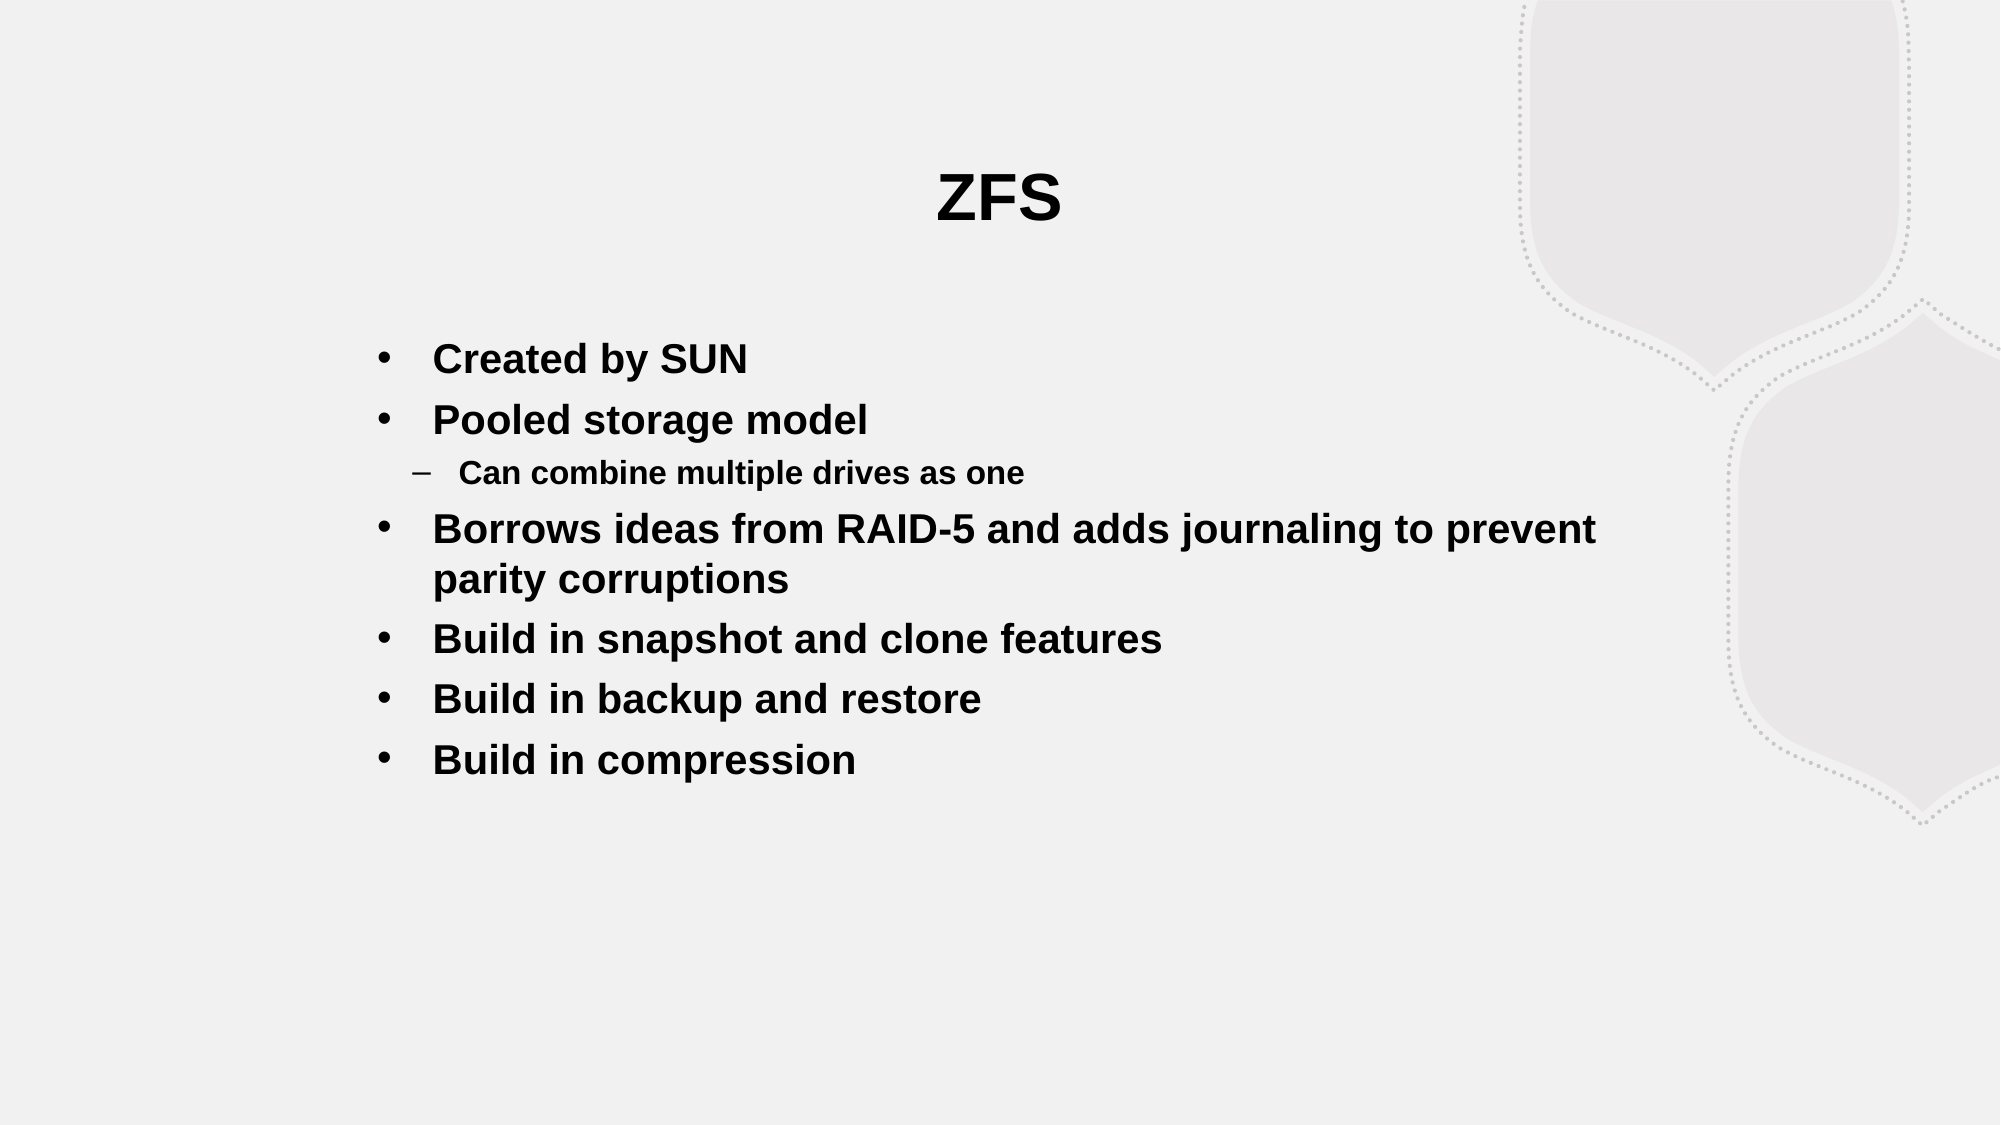

ZFS
Created by SUN
Pooled storage model
Can combine multiple drives as one
Borrows ideas from RAID-5 and adds journaling to prevent parity corruptions
Build in snapshot and clone features
Build in backup and restore
Build in compression